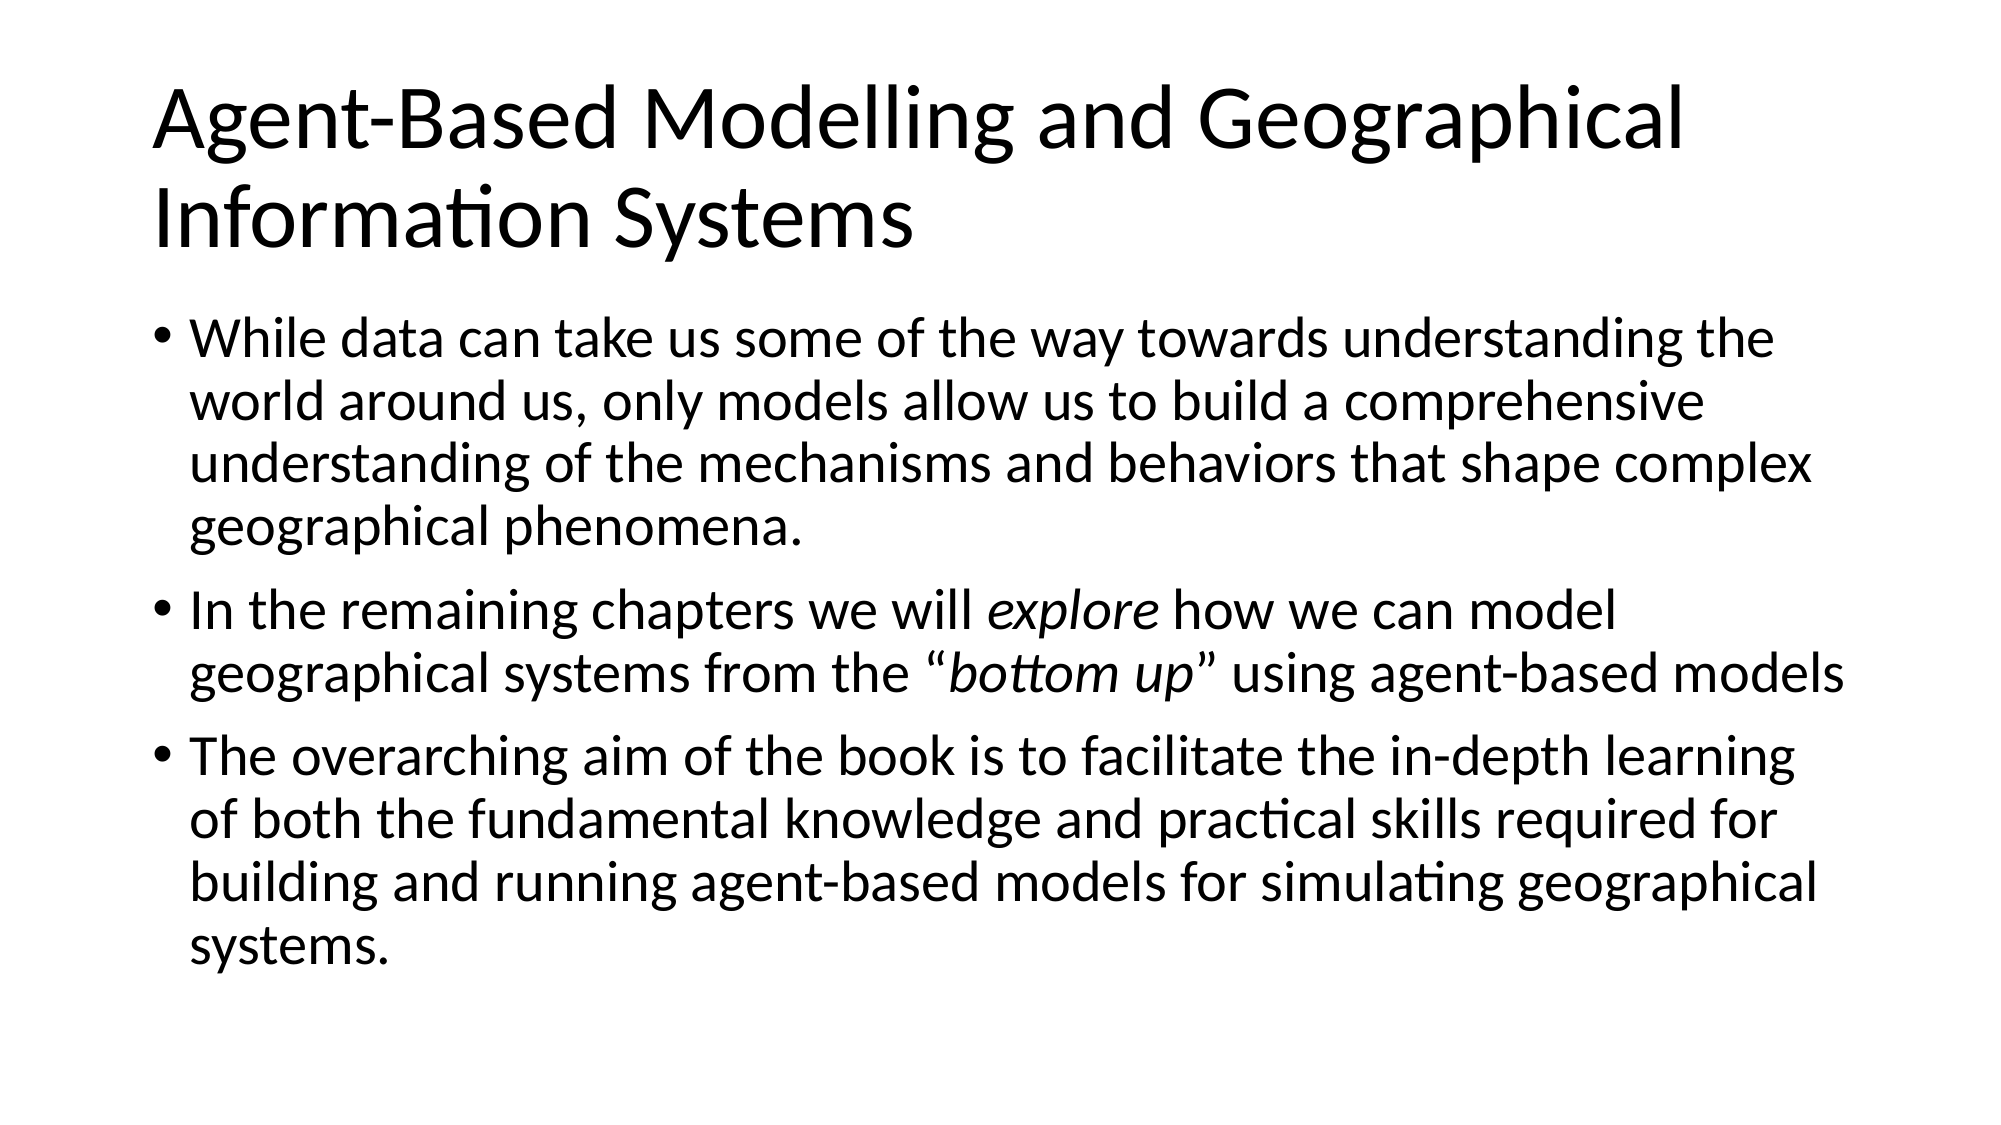

# Agent-Based Modelling and Geographical Information Systems
While data can take us some of the way towards understanding the world around us, only models allow us to build a comprehensive understanding of the mechanisms and behaviors that shape complex geographical phenomena.
In the remaining chapters we will explore how we can model geographical systems from the “bottom up” using agent-based models
The overarching aim of the book is to facilitate the in-depth learning of both the fundamental knowledge and practical skills required for building and running agent-based models for simulating geographical systems.